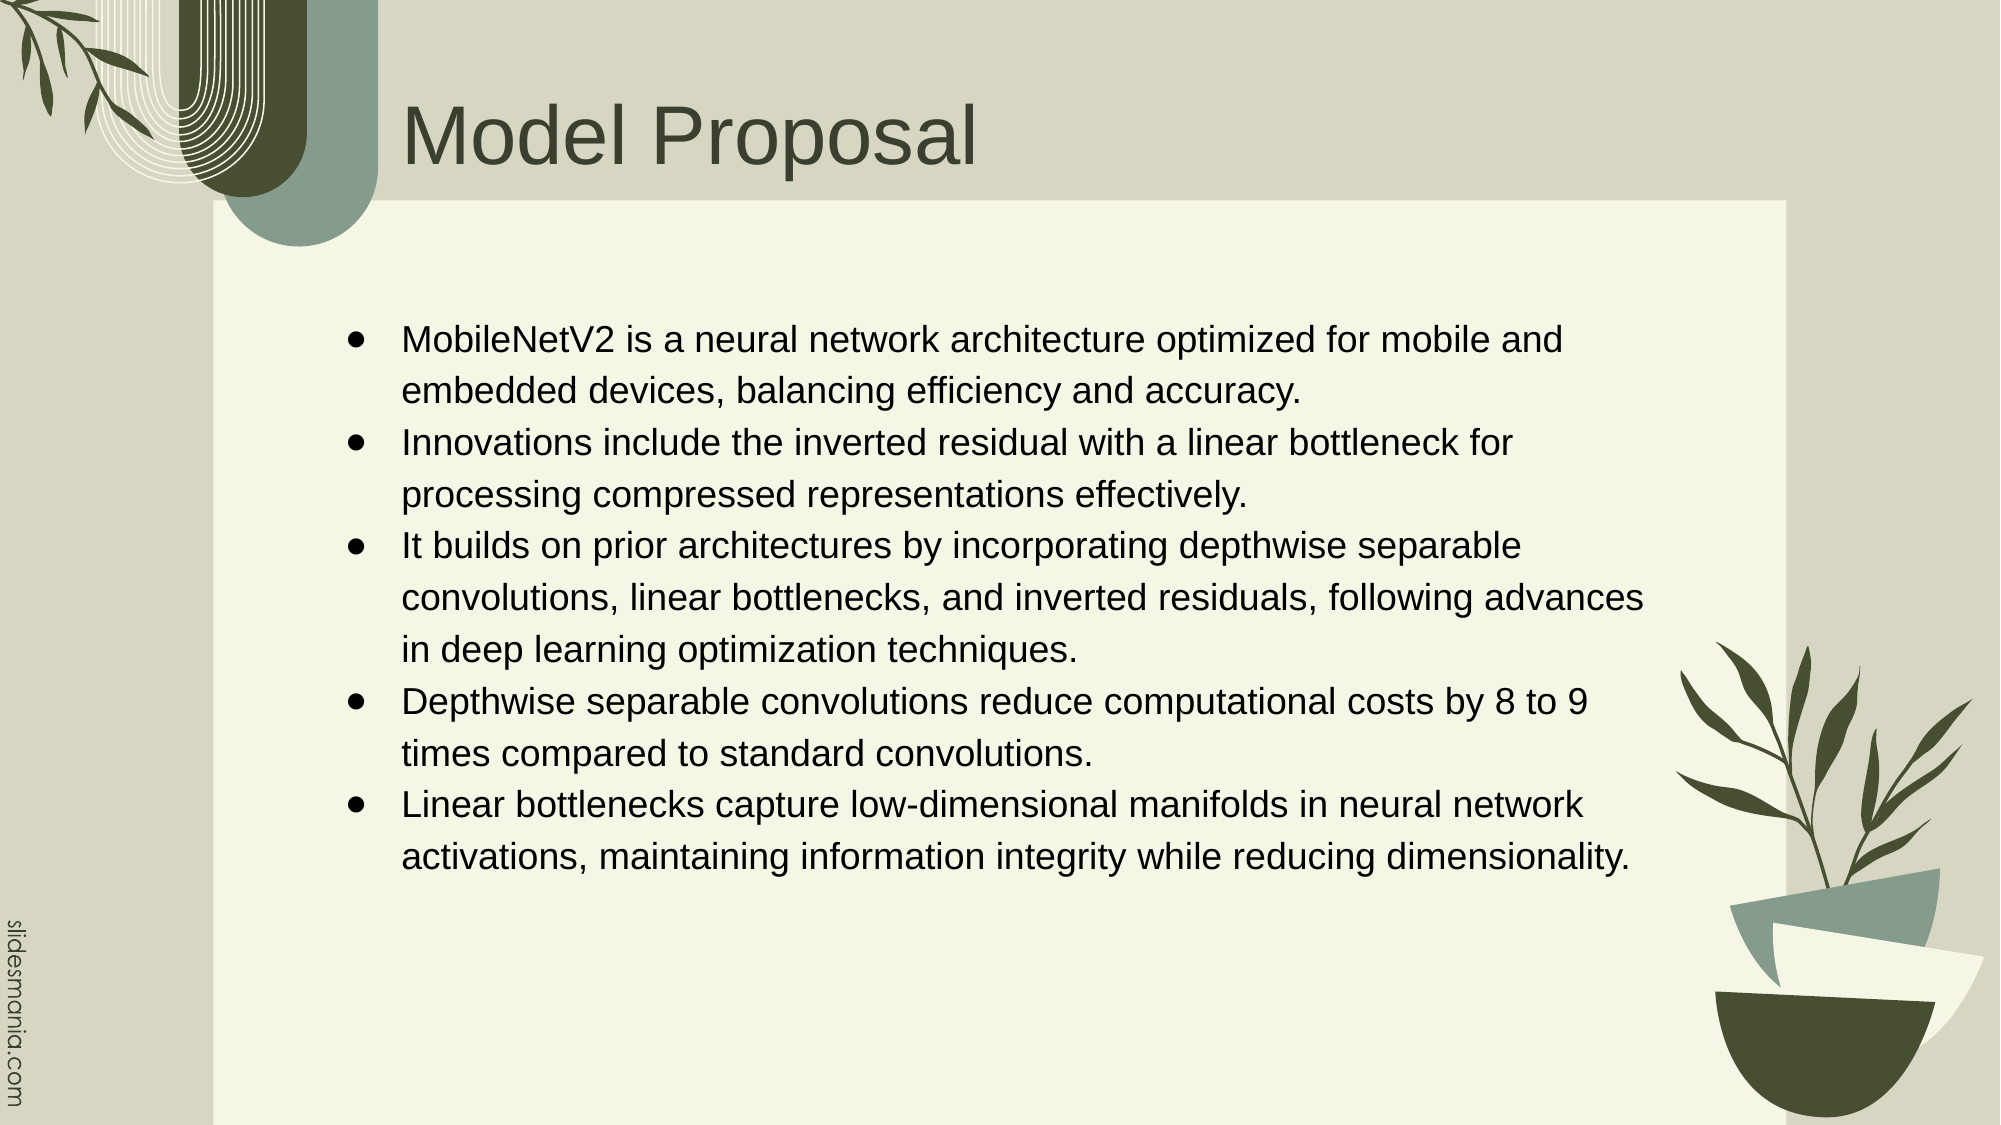

# Model Proposal
MobileNetV2 is a neural network architecture optimized for mobile and embedded devices, balancing efficiency and accuracy.
Innovations include the inverted residual with a linear bottleneck for processing compressed representations effectively.
It builds on prior architectures by incorporating depthwise separable convolutions, linear bottlenecks, and inverted residuals, following advances in deep learning optimization techniques.
Depthwise separable convolutions reduce computational costs by 8 to 9 times compared to standard convolutions.
Linear bottlenecks capture low-dimensional manifolds in neural network activations, maintaining information integrity while reducing dimensionality.